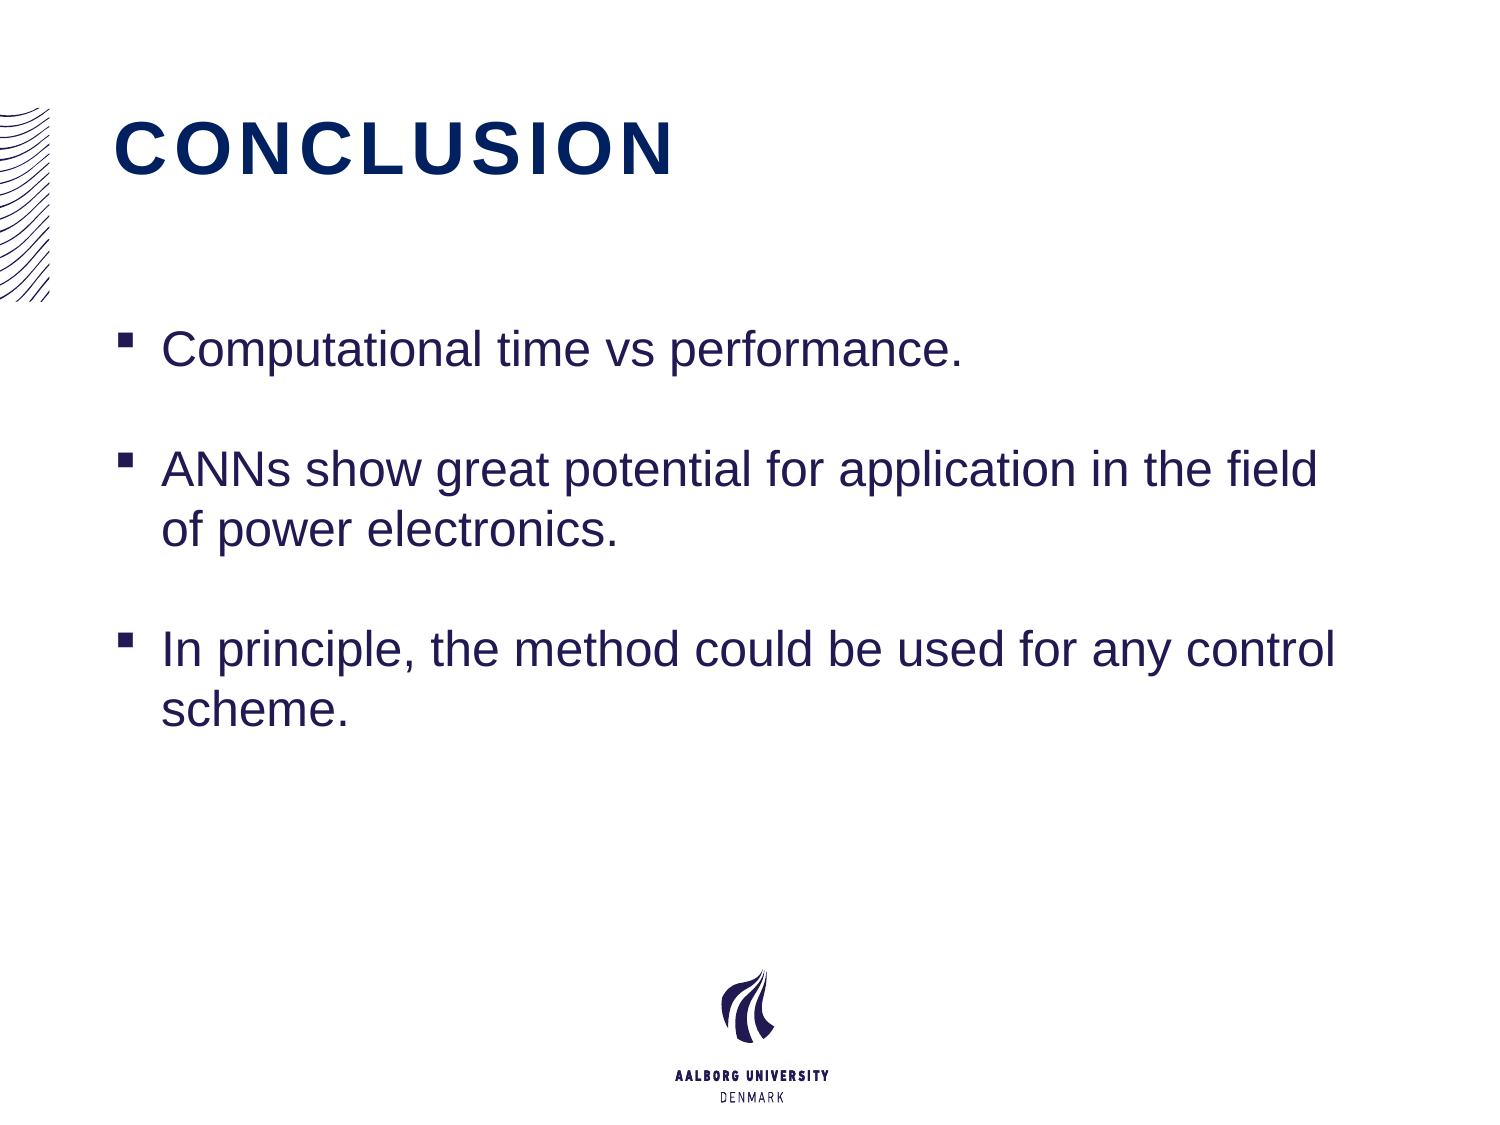

# CONCLUSION
Computational time vs performance.

ANNs show great potential for application in the field of power electronics.

In principle, the method could be used for any control scheme.